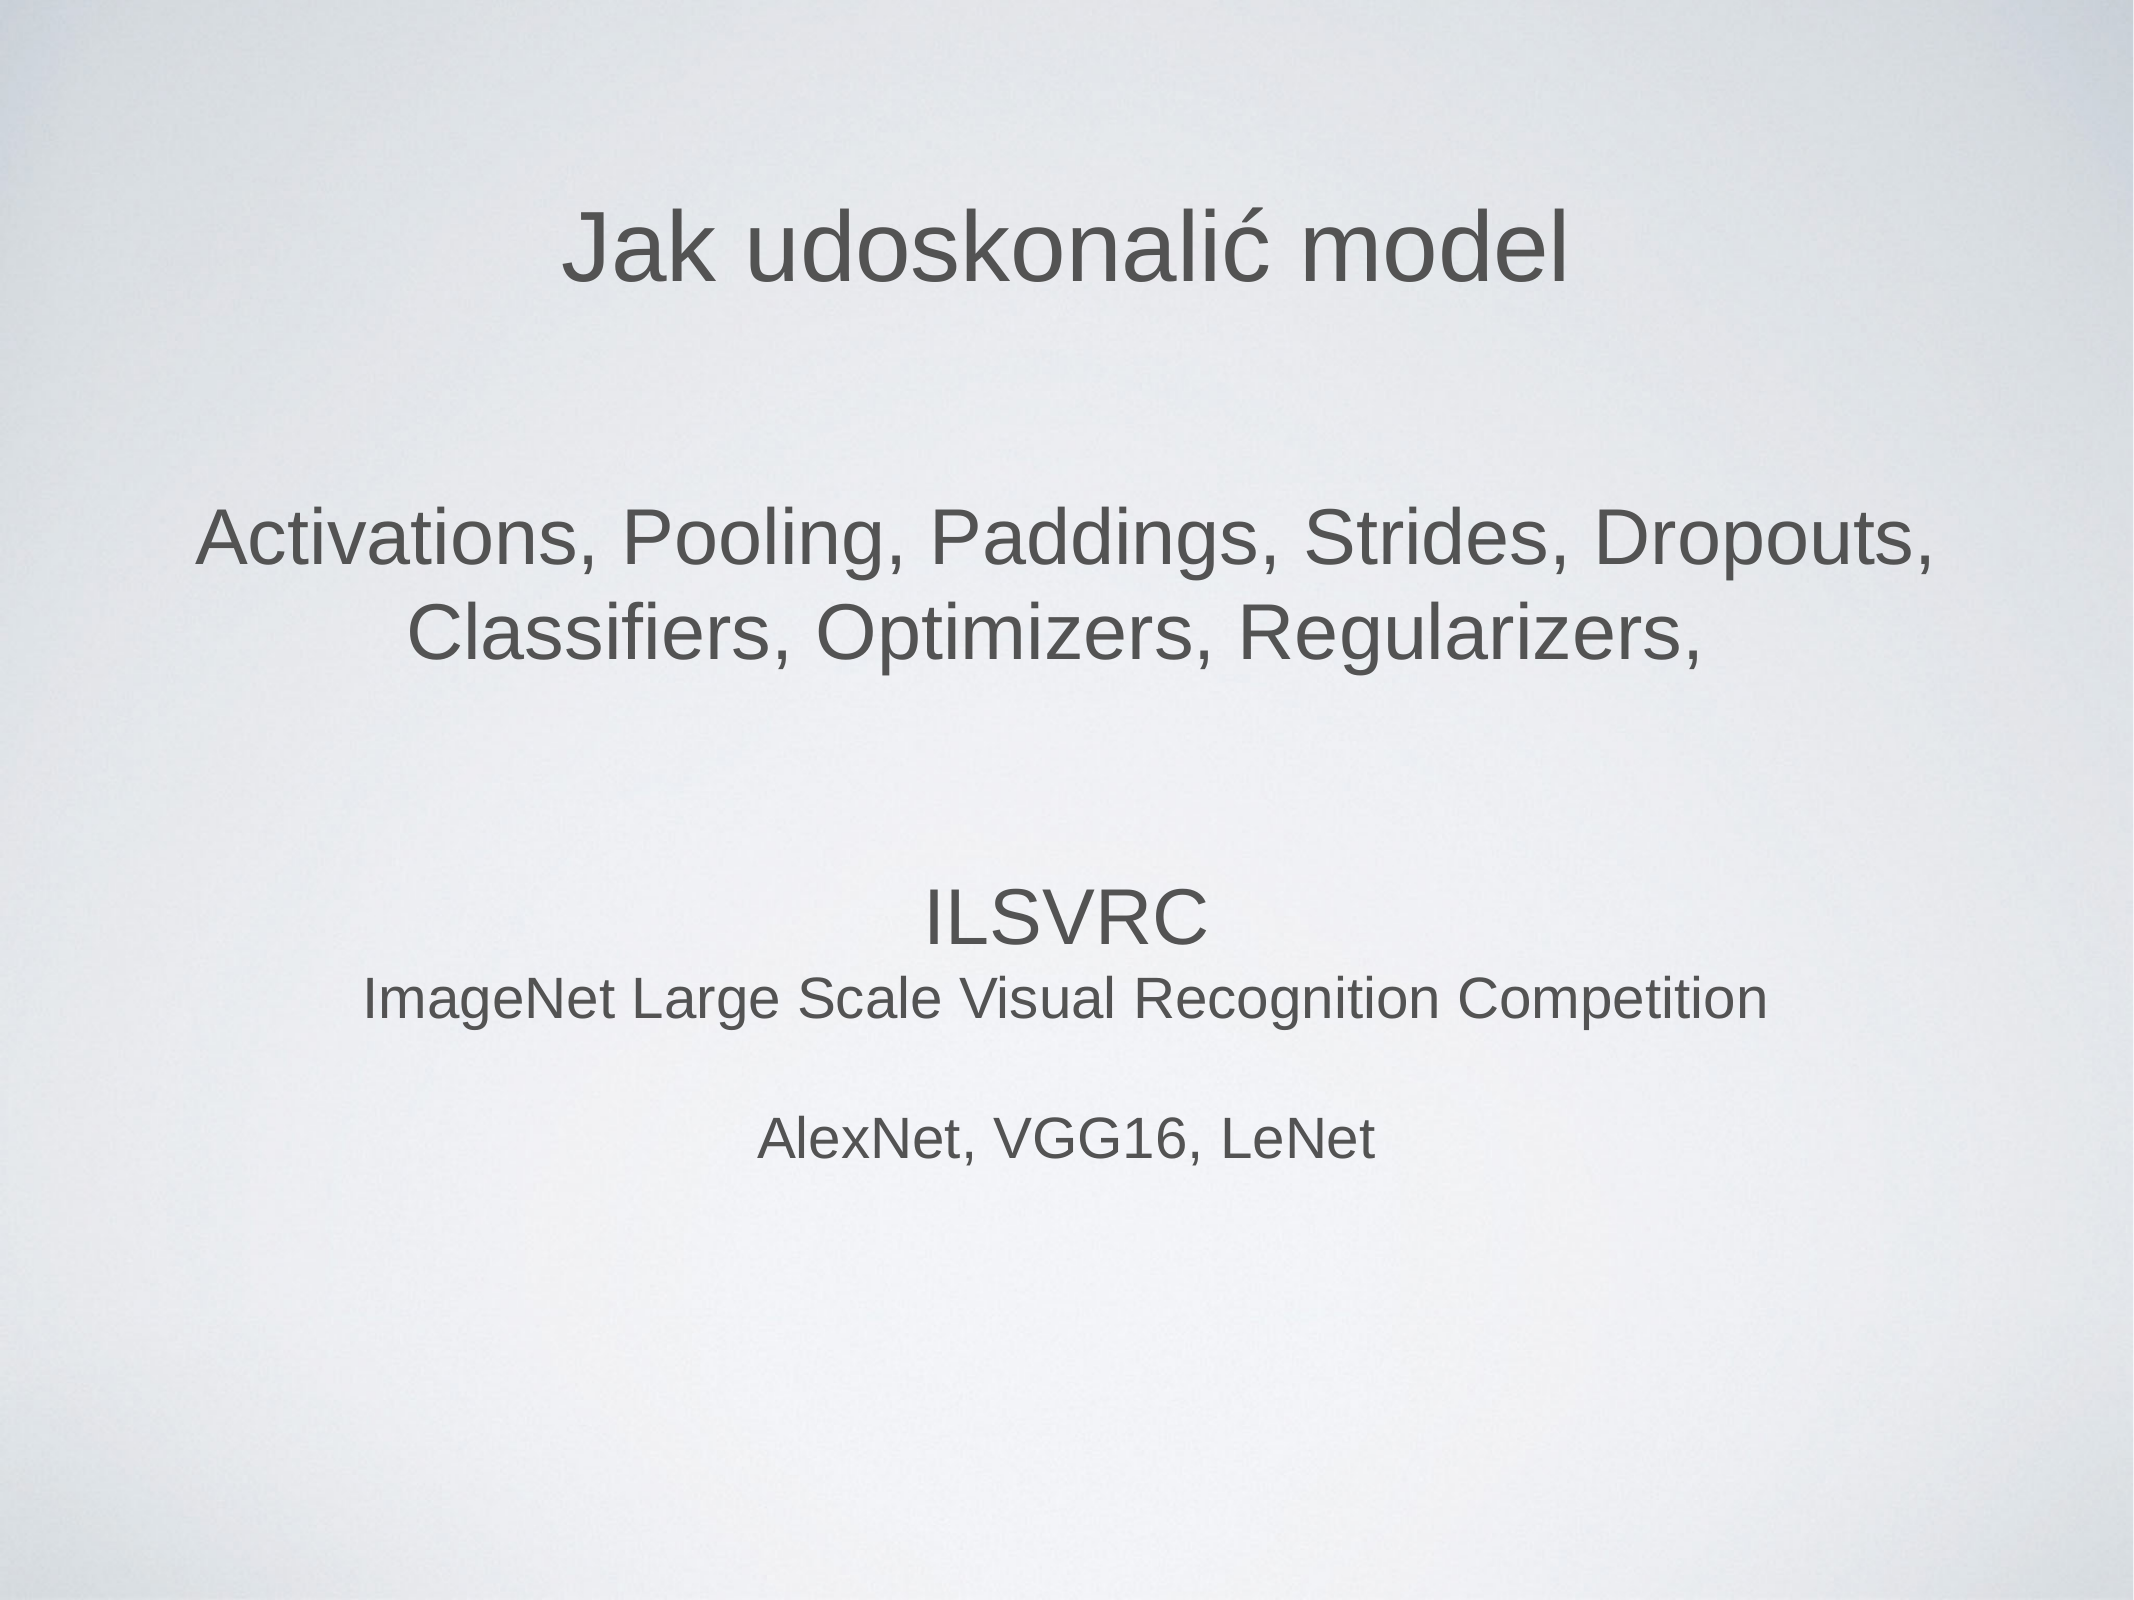

# Jak udoskonalić model

Activations, Pooling, Paddings, Strides, Dropouts, Classifiers, Optimizers, Regularizers,

ILSVRC
ImageNet Large Scale Visual Recognition Competition

AlexNet, VGG16, LeNet
15